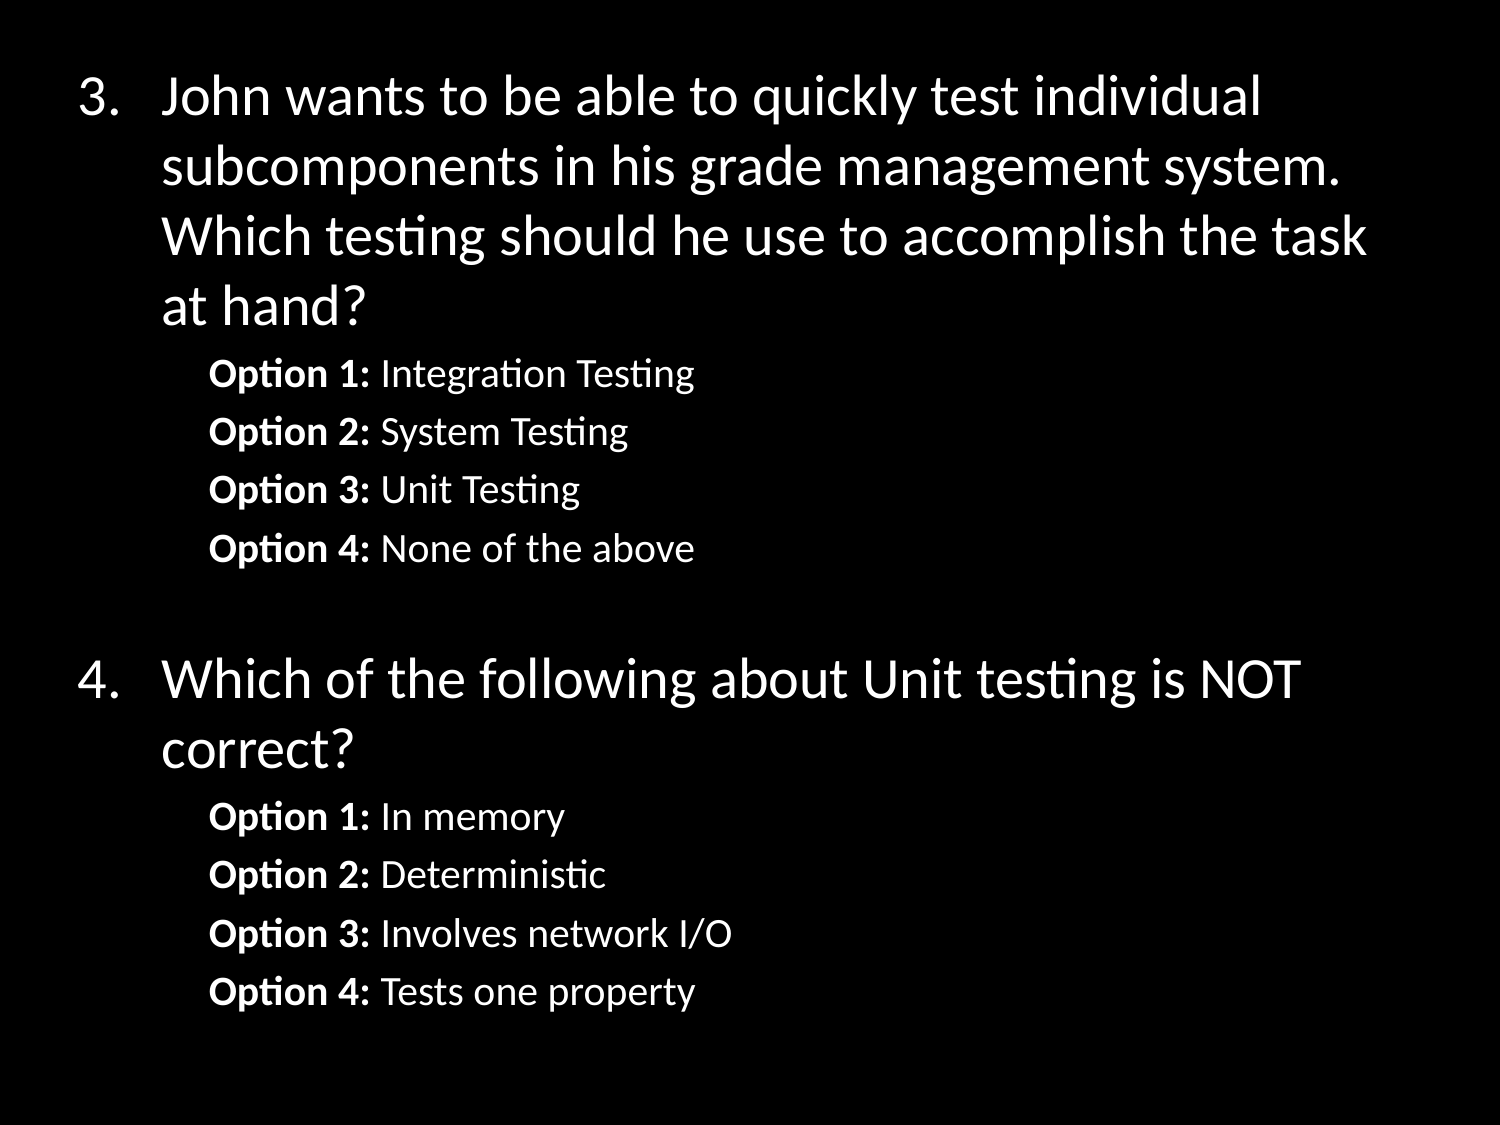

John wants to be able to quickly test individual subcomponents in his grade management system. Which testing should he use to accomplish the task at hand?
Option 1: Integration Testing
Option 2: System Testing
Option 3: Unit Testing
Option 4: None of the above

Which of the following about Unit testing is NOT correct?
Option 1: In memory
Option 2: Deterministic
Option 3: Involves network I/O
Option 4: Tests one property